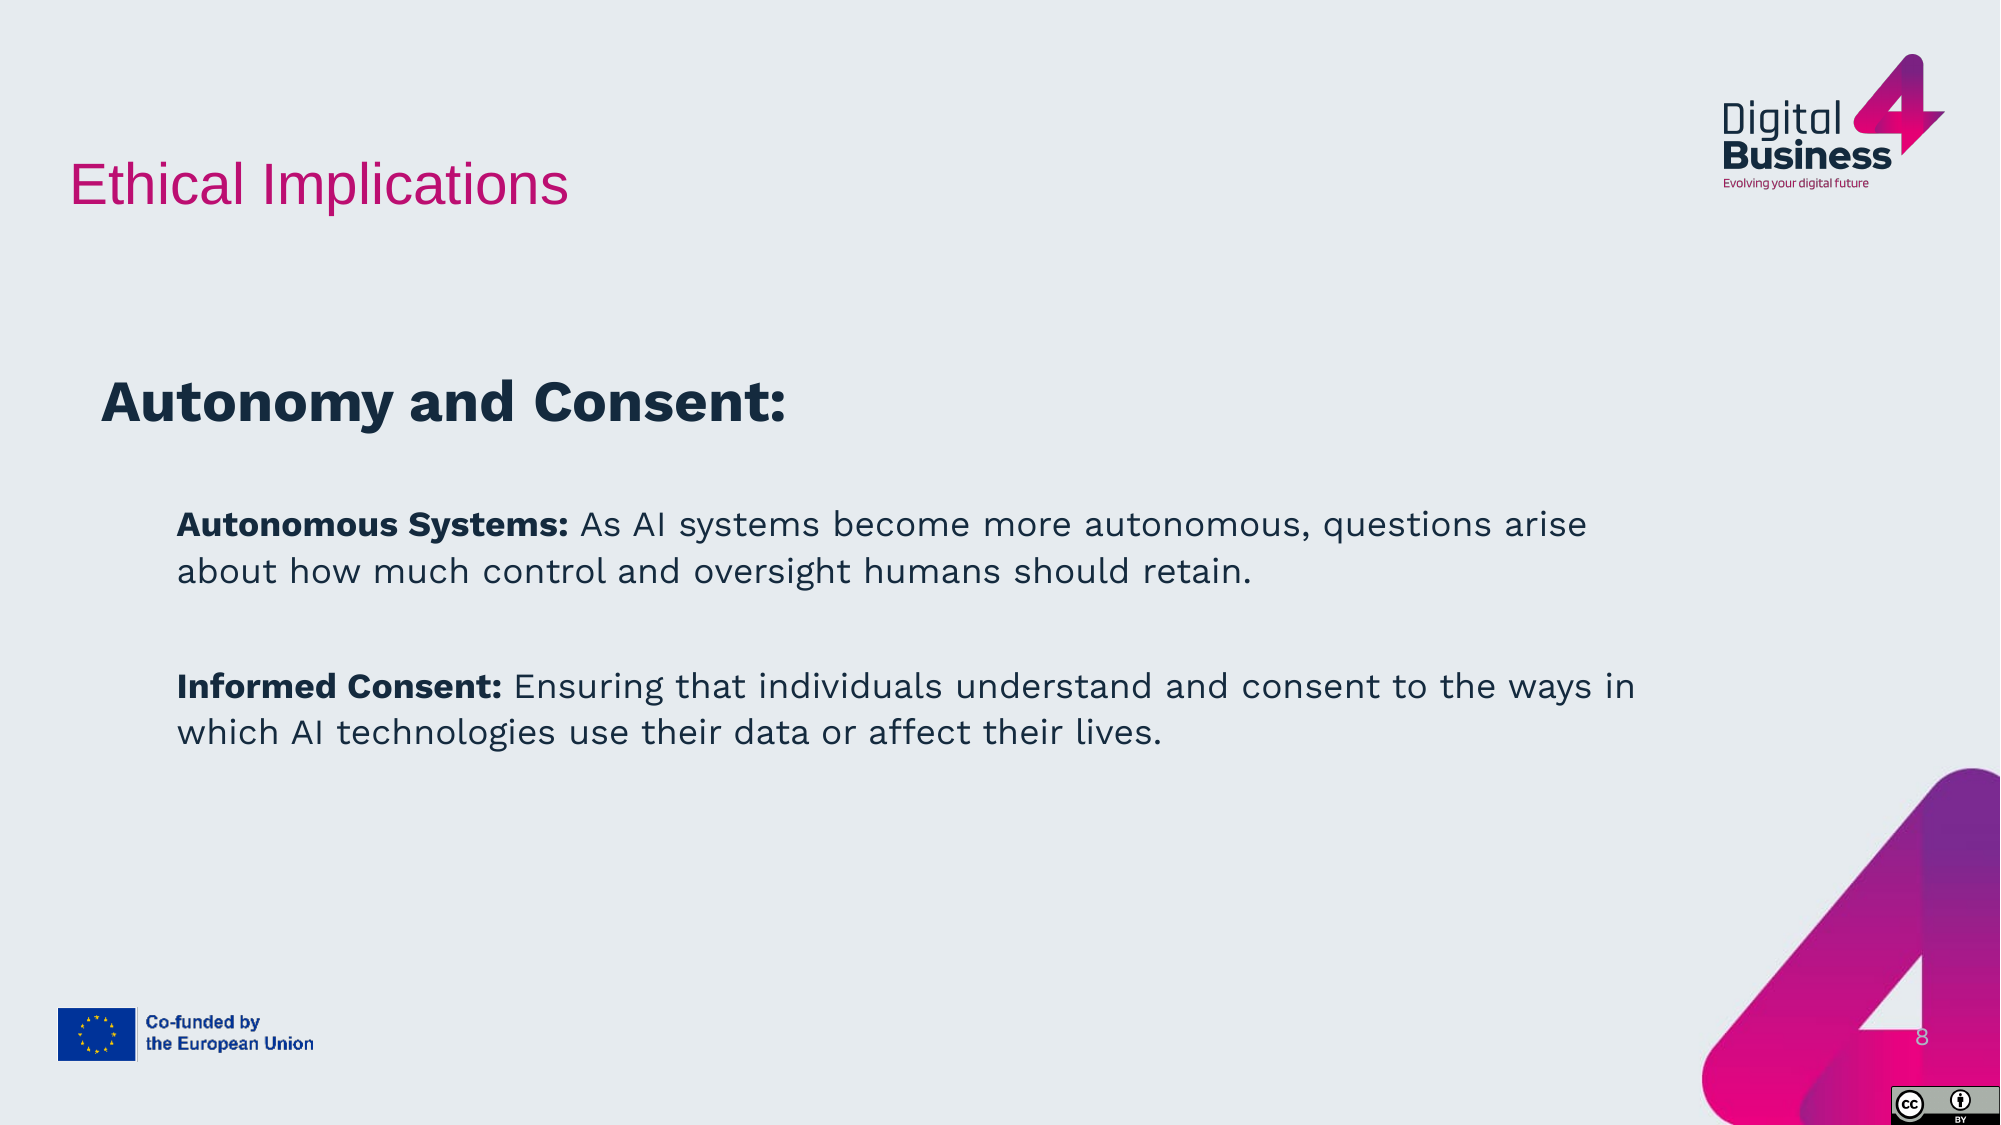

# Ethical Implications
Autonomy and Consent:

Autonomous Systems: As AI systems become more autonomous, questions arise about how much control and oversight humans should retain.

Informed Consent: Ensuring that individuals understand and consent to the ways in which AI technologies use their data or affect their lives.